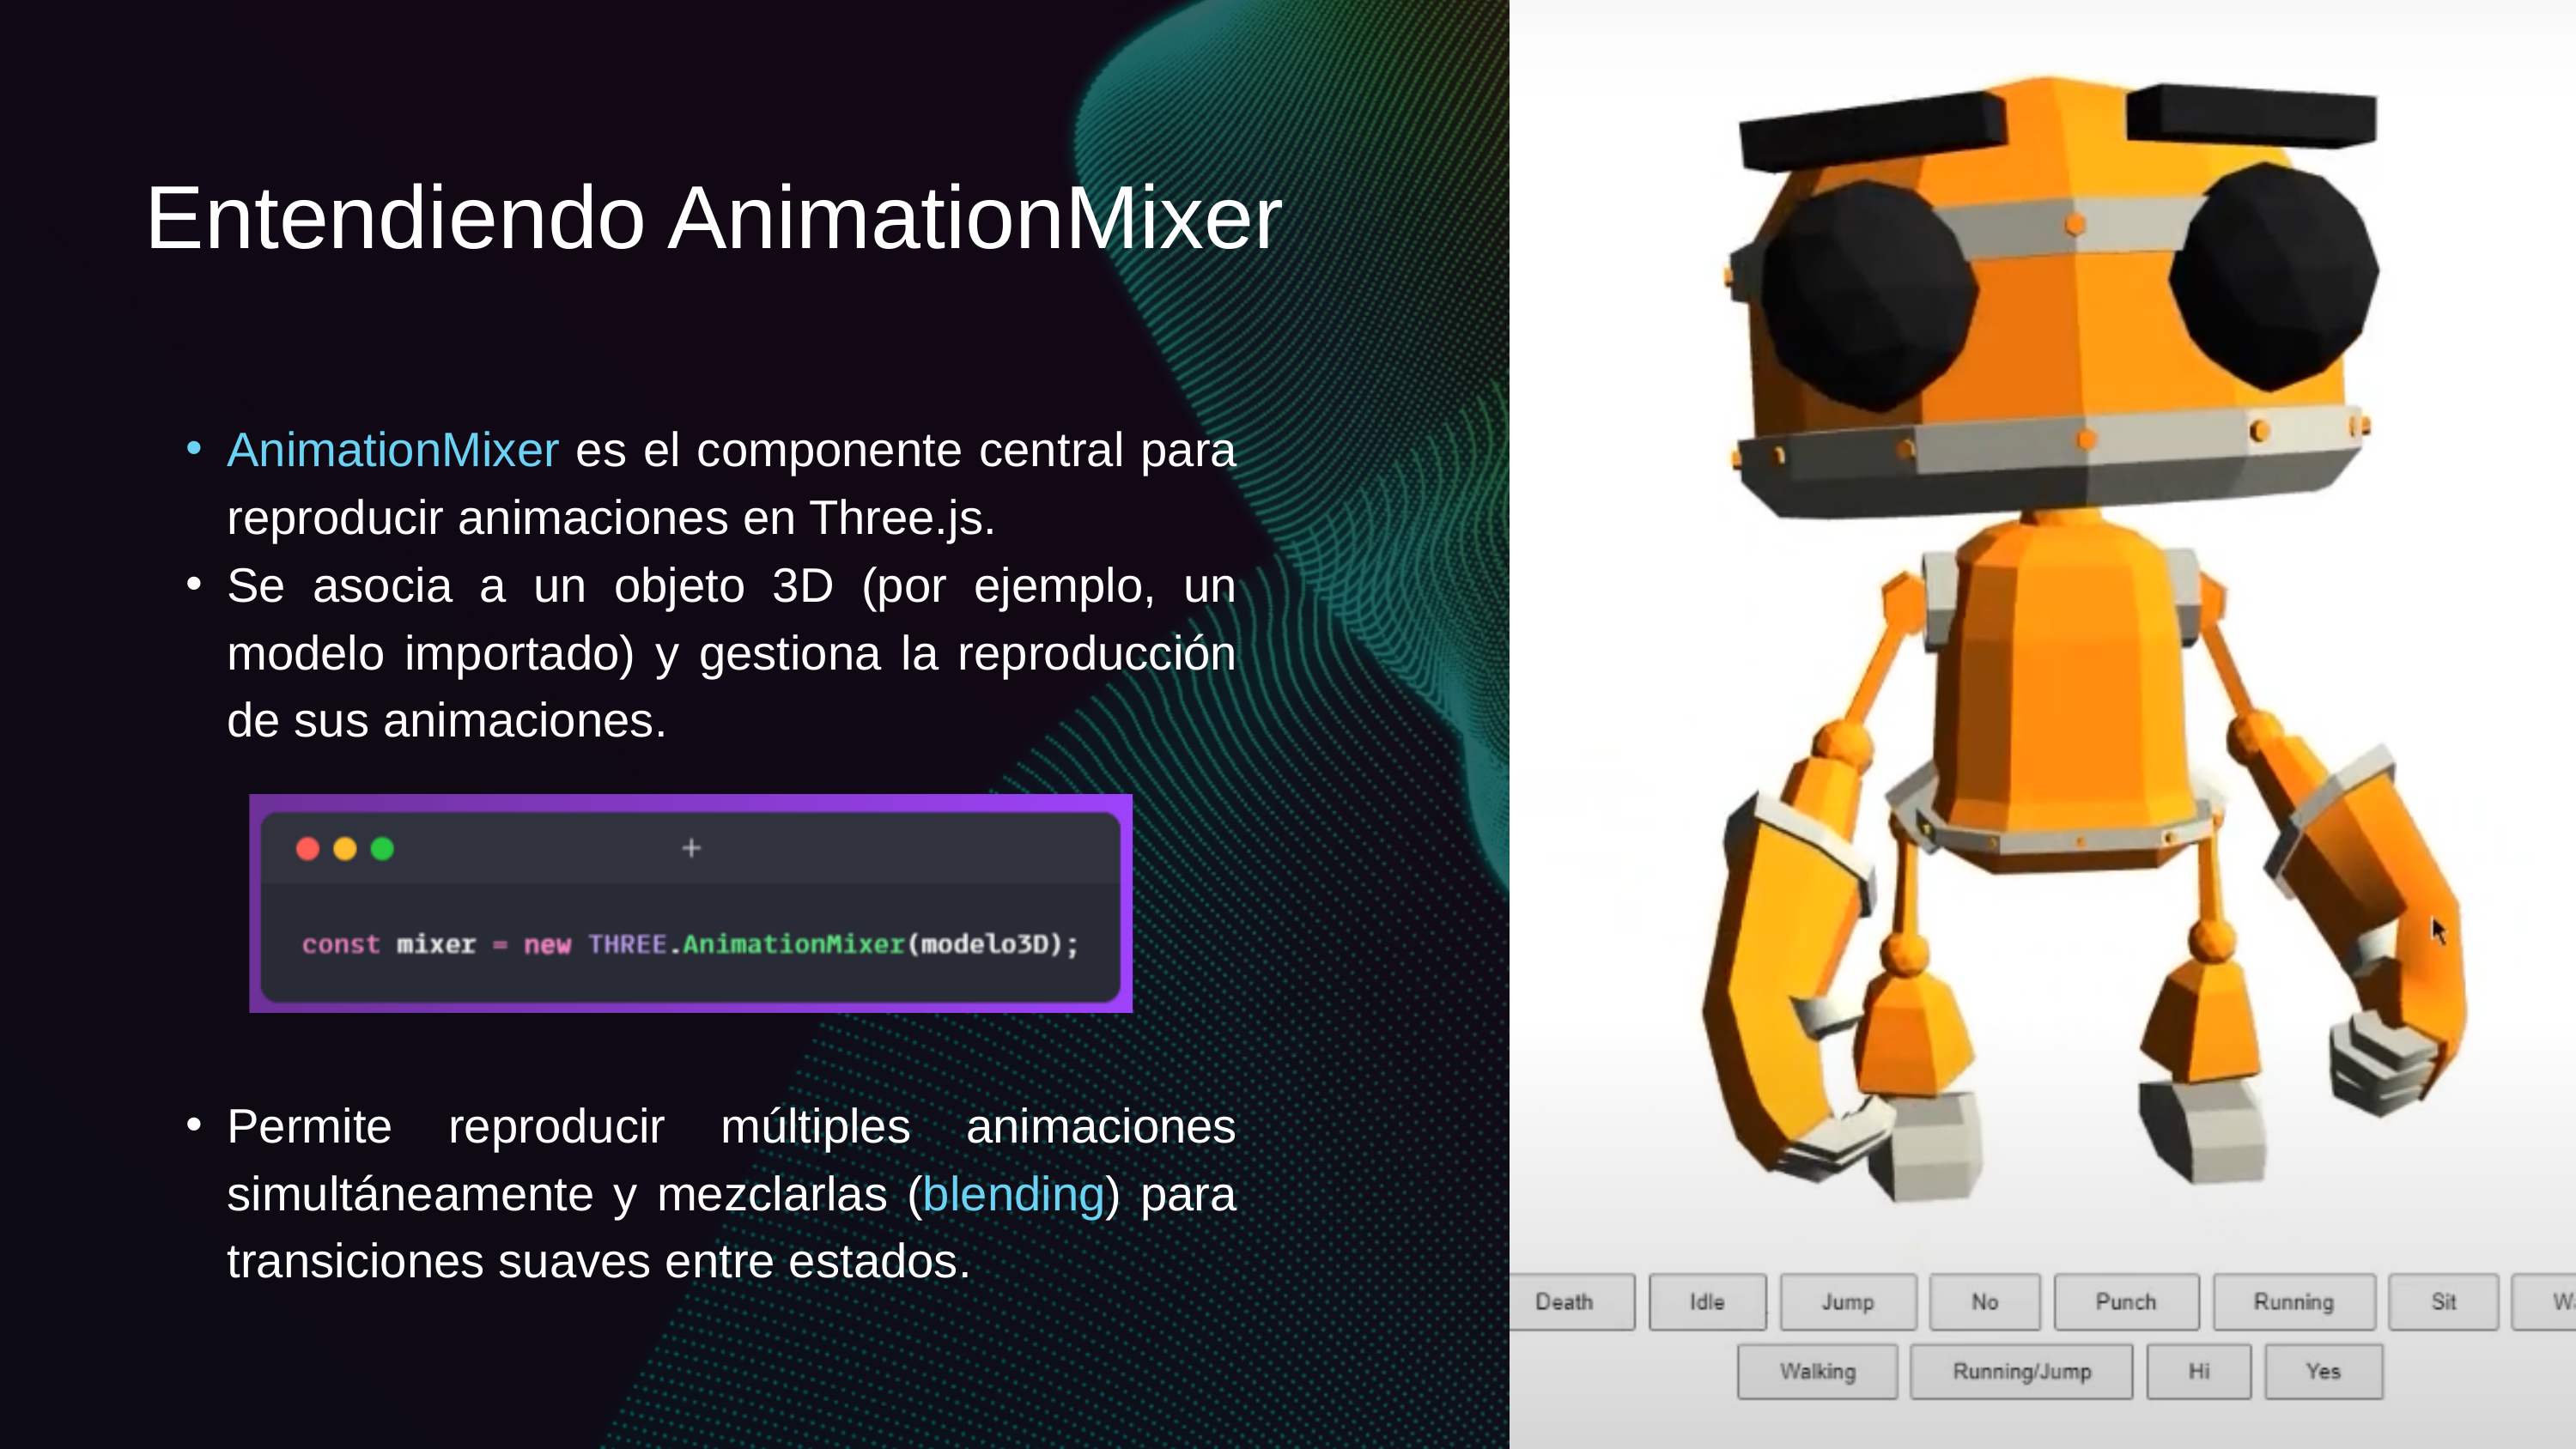

Entendiendo AnimationMixer
AnimationMixer es el componente central para reproducir animaciones en Three.js.
Se asocia a un objeto 3D (por ejemplo, un modelo importado) y gestiona la reproducción de sus animaciones.

Permite reproducir múltiples animaciones simultáneamente y mezclarlas (blending) para transiciones suaves entre estados.